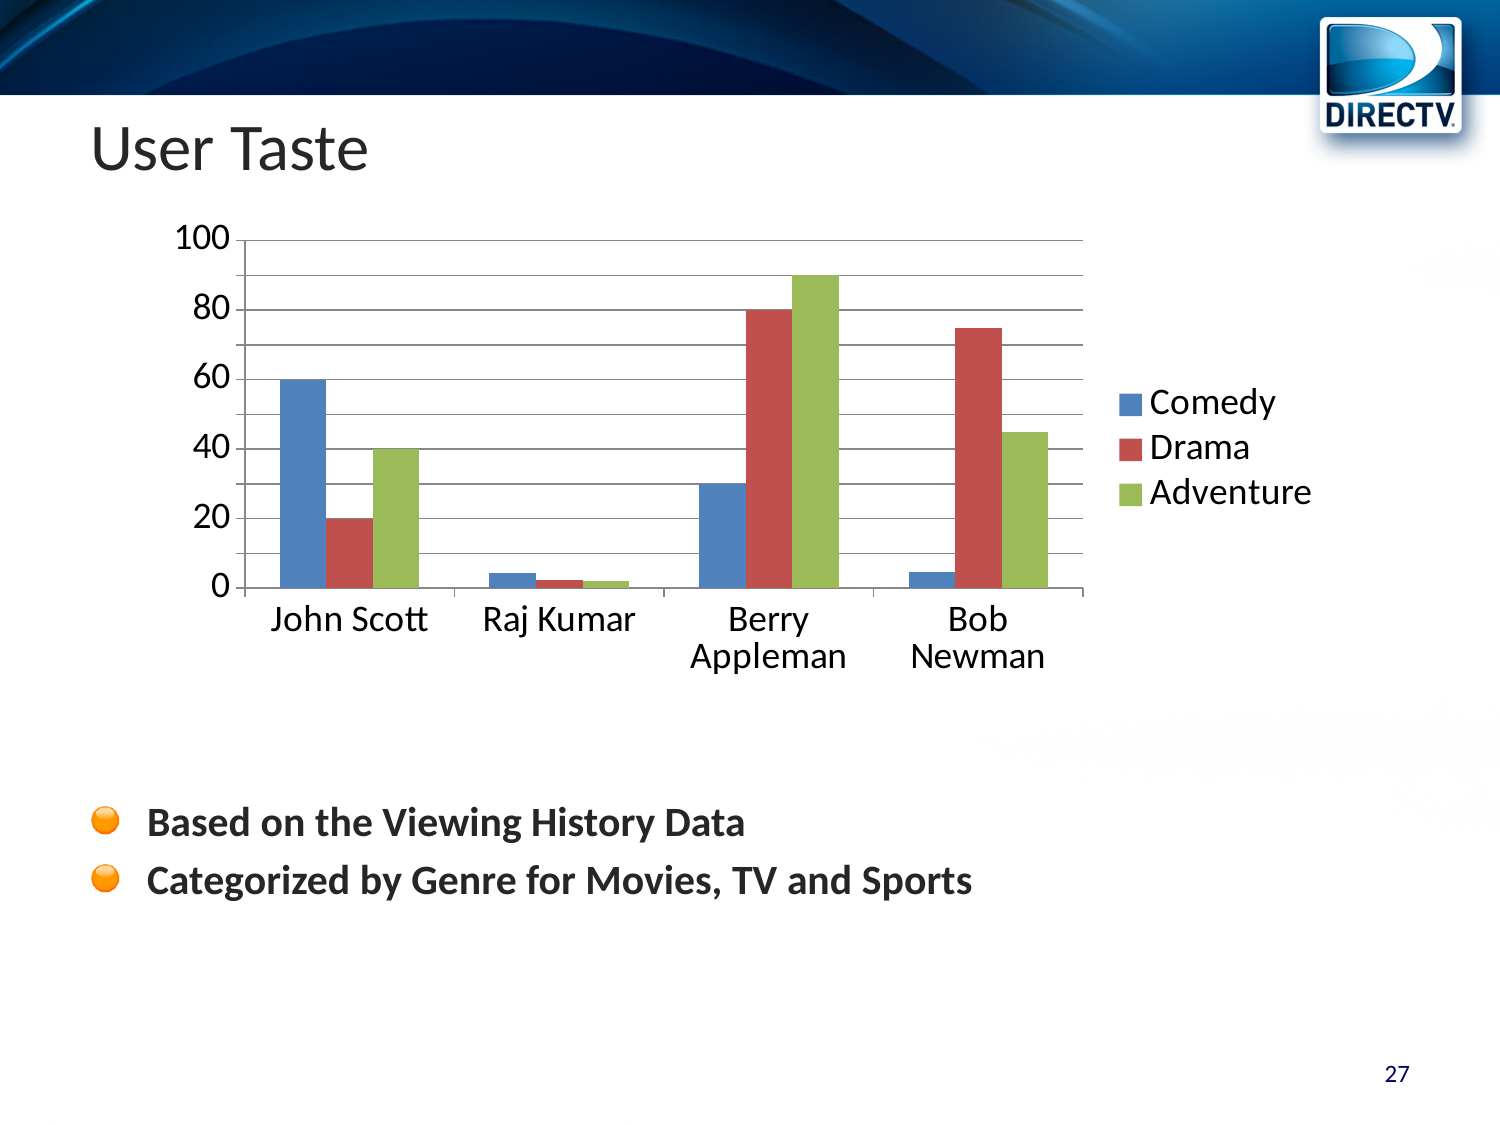

# User Taste

### Chart

| Category | Comedy | Drama | Adventure |
|---|---|---|---|
| John Scott | 60.0 | 20.0 | 40.0 |
| Raj Kumar | 4.3 | 2.4 | 2.0 |
| Berry Appleman | 30.0 | 80.0 | 90.0 |
| Bob Newman | 4.5 | 75.0 | 45.0 |
Based on the Viewing History Data
Categorized by Genre for Movies, TV and Sports

27